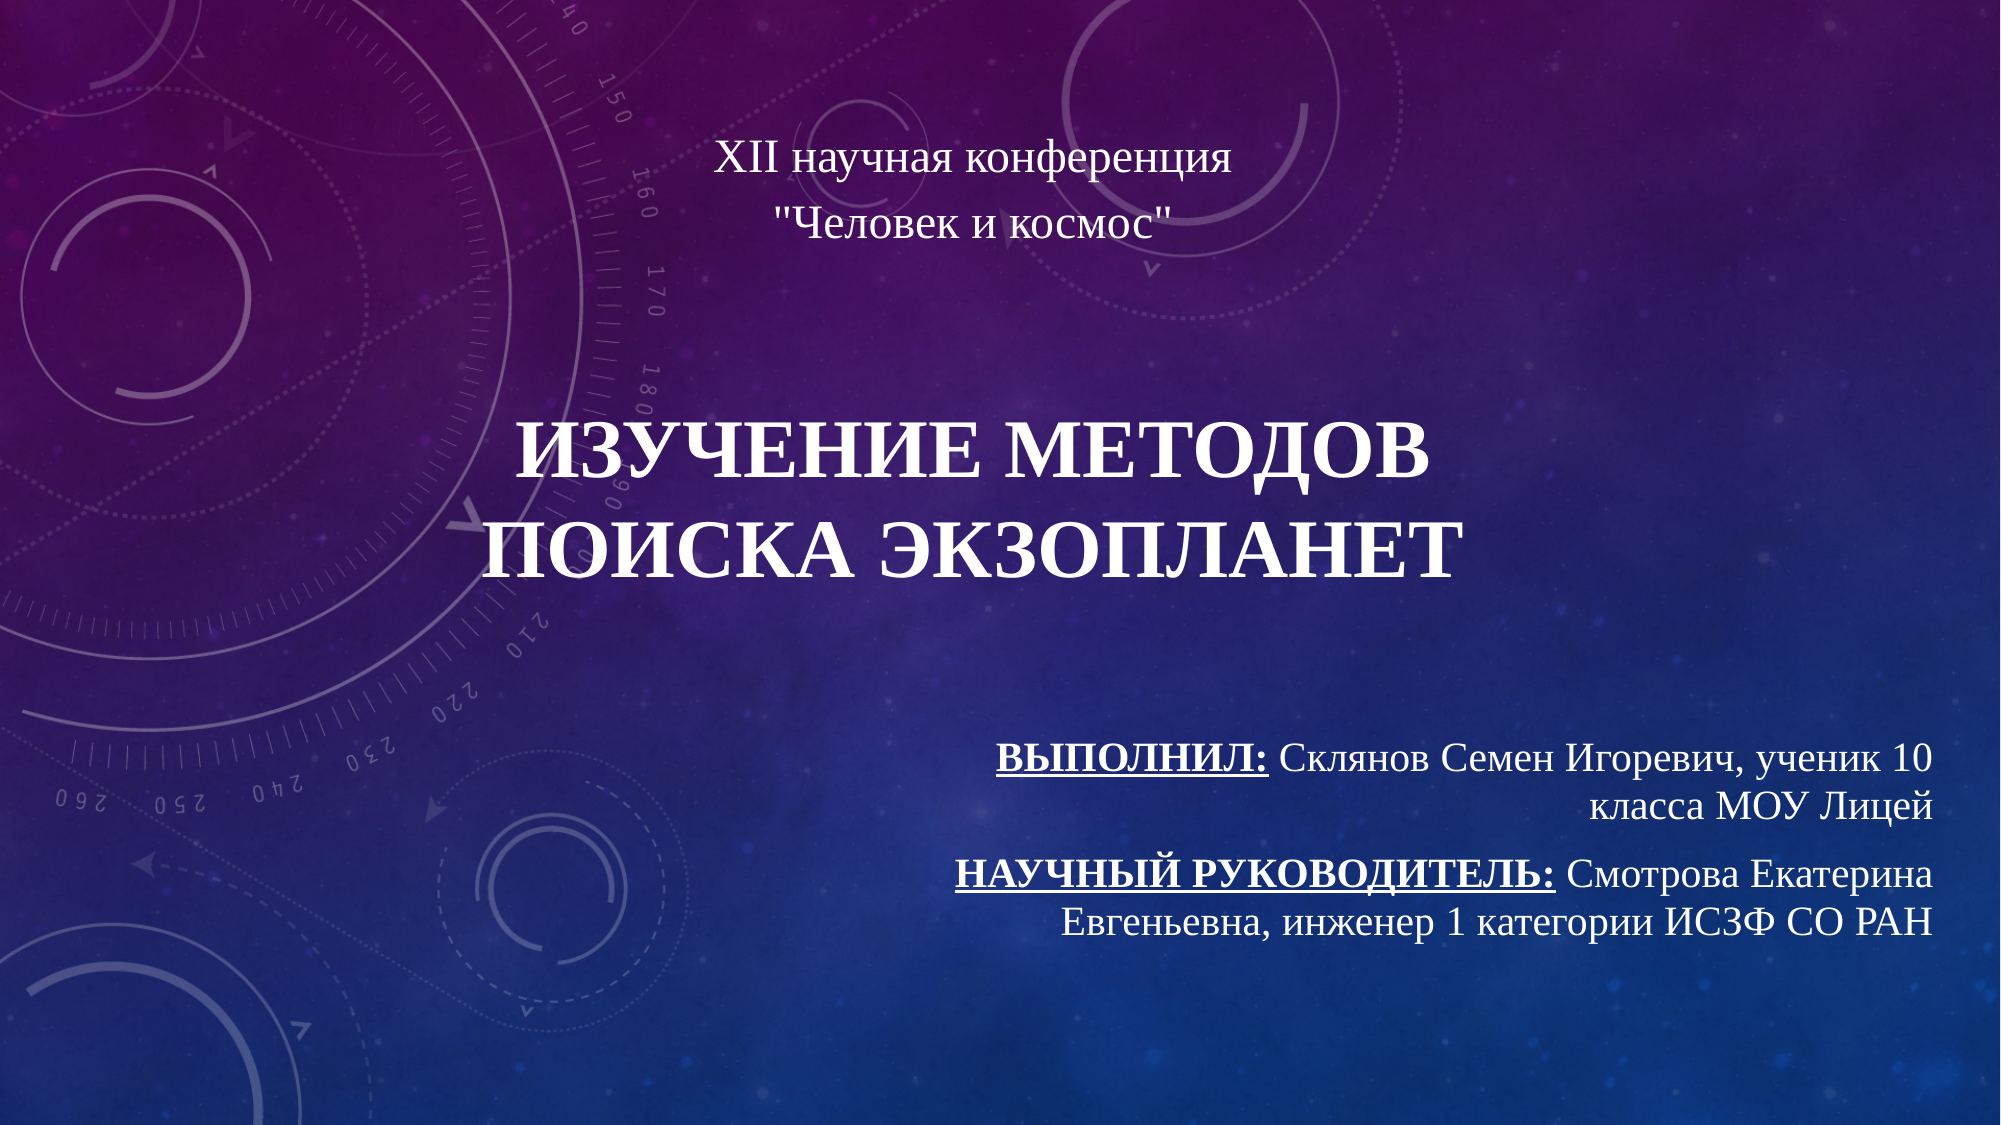

XII научная конференция
"Человек и космос"
# ИЗУЧЕНИЕ МЕТОДОВ ПОИСКА ЭКЗОПЛАНЕТ
ВЫПОЛНИЛ: Склянов Семен Игоревич, ученик 10 класса МОУ Лицей
НАУЧНЫЙ РУКОВОДИТЕЛЬ: Смотрова Екатерина Евгеньевна, инженер 1 категории ИСЗФ СО РАН